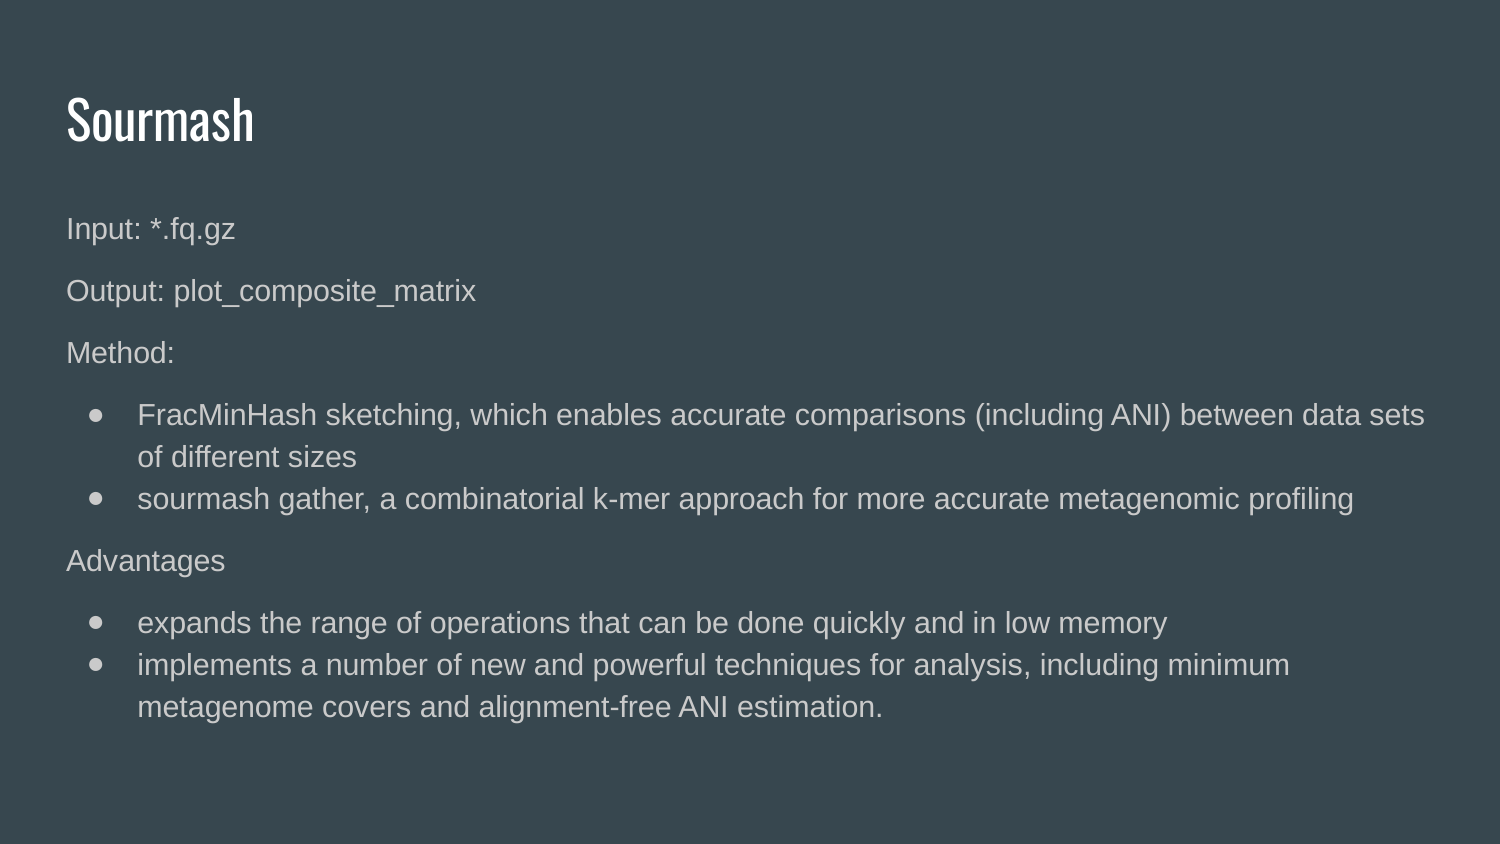

# Sourmash
Input: *.fq.gz
Output: plot_composite_matrix
Method:
FracMinHash sketching, which enables accurate comparisons (including ANI) between data sets of different sizes
sourmash gather, a combinatorial k-mer approach for more accurate metagenomic profiling
Advantages
expands the range of operations that can be done quickly and in low memory
implements a number of new and powerful techniques for analysis, including minimum metagenome covers and alignment-free ANI estimation.